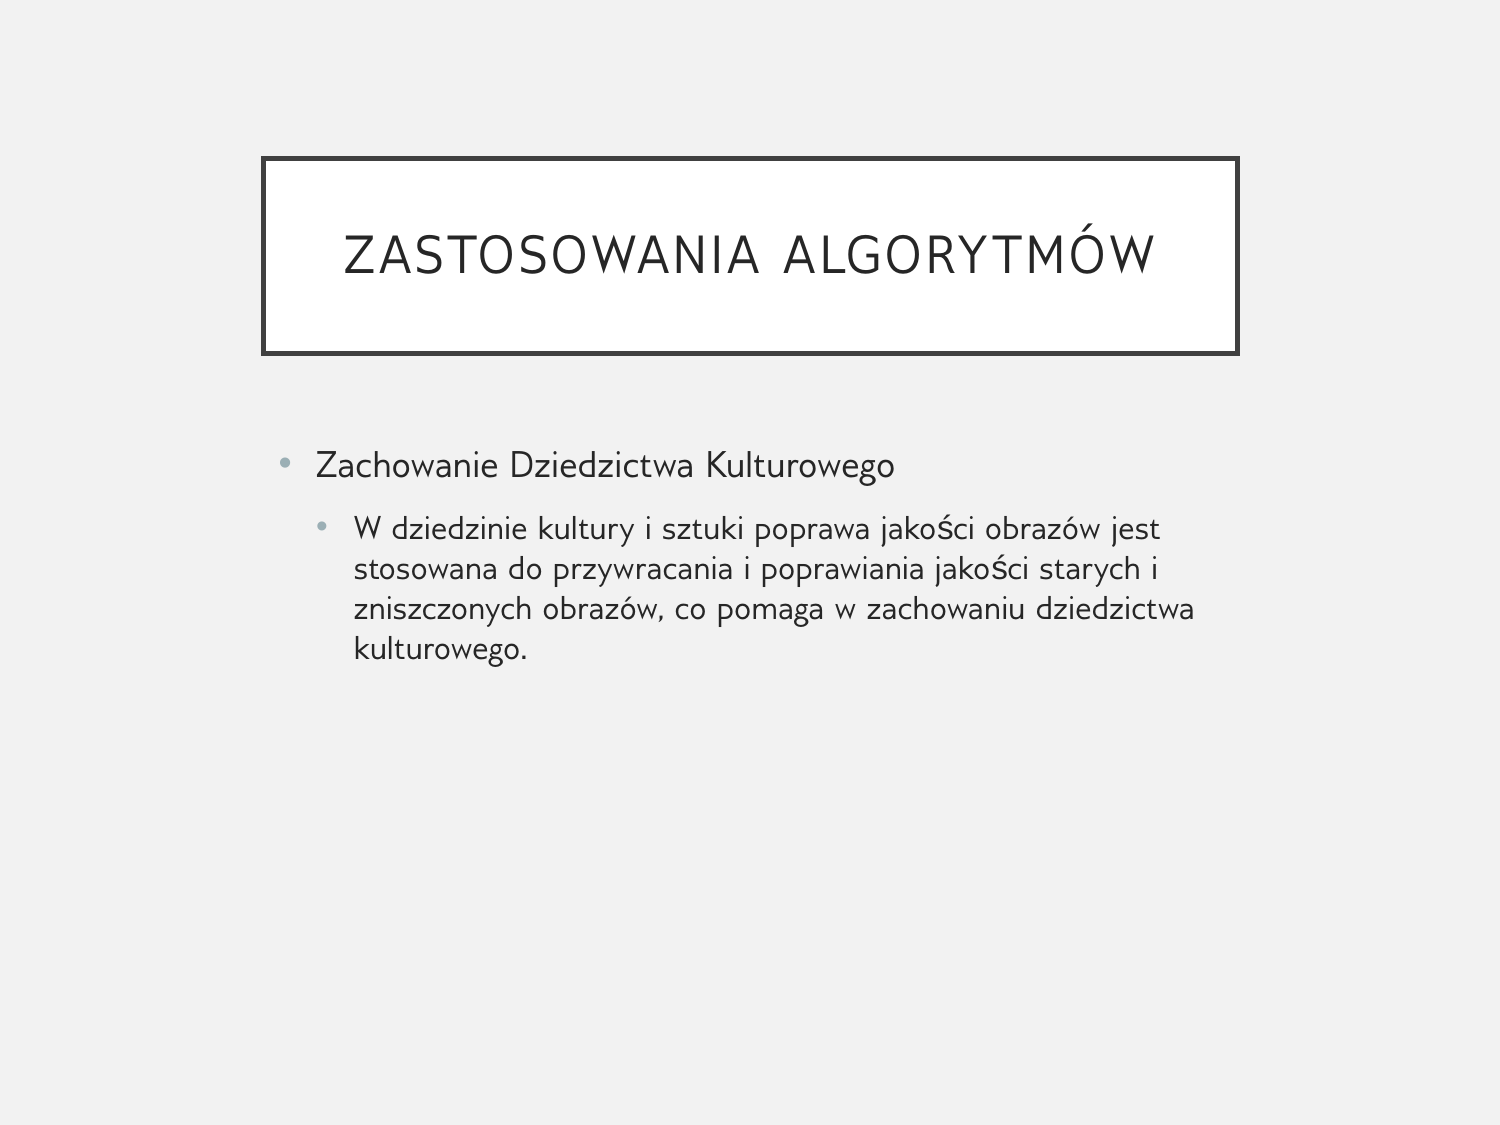

# Zastosowania Algorytmów
Zachowanie Dziedzictwa Kulturowego
W dziedzinie kultury i sztuki poprawa jakości obrazów jest stosowana do przywracania i poprawiania jakości starych i zniszczonych obrazów, co pomaga w zachowaniu dziedzictwa kulturowego.